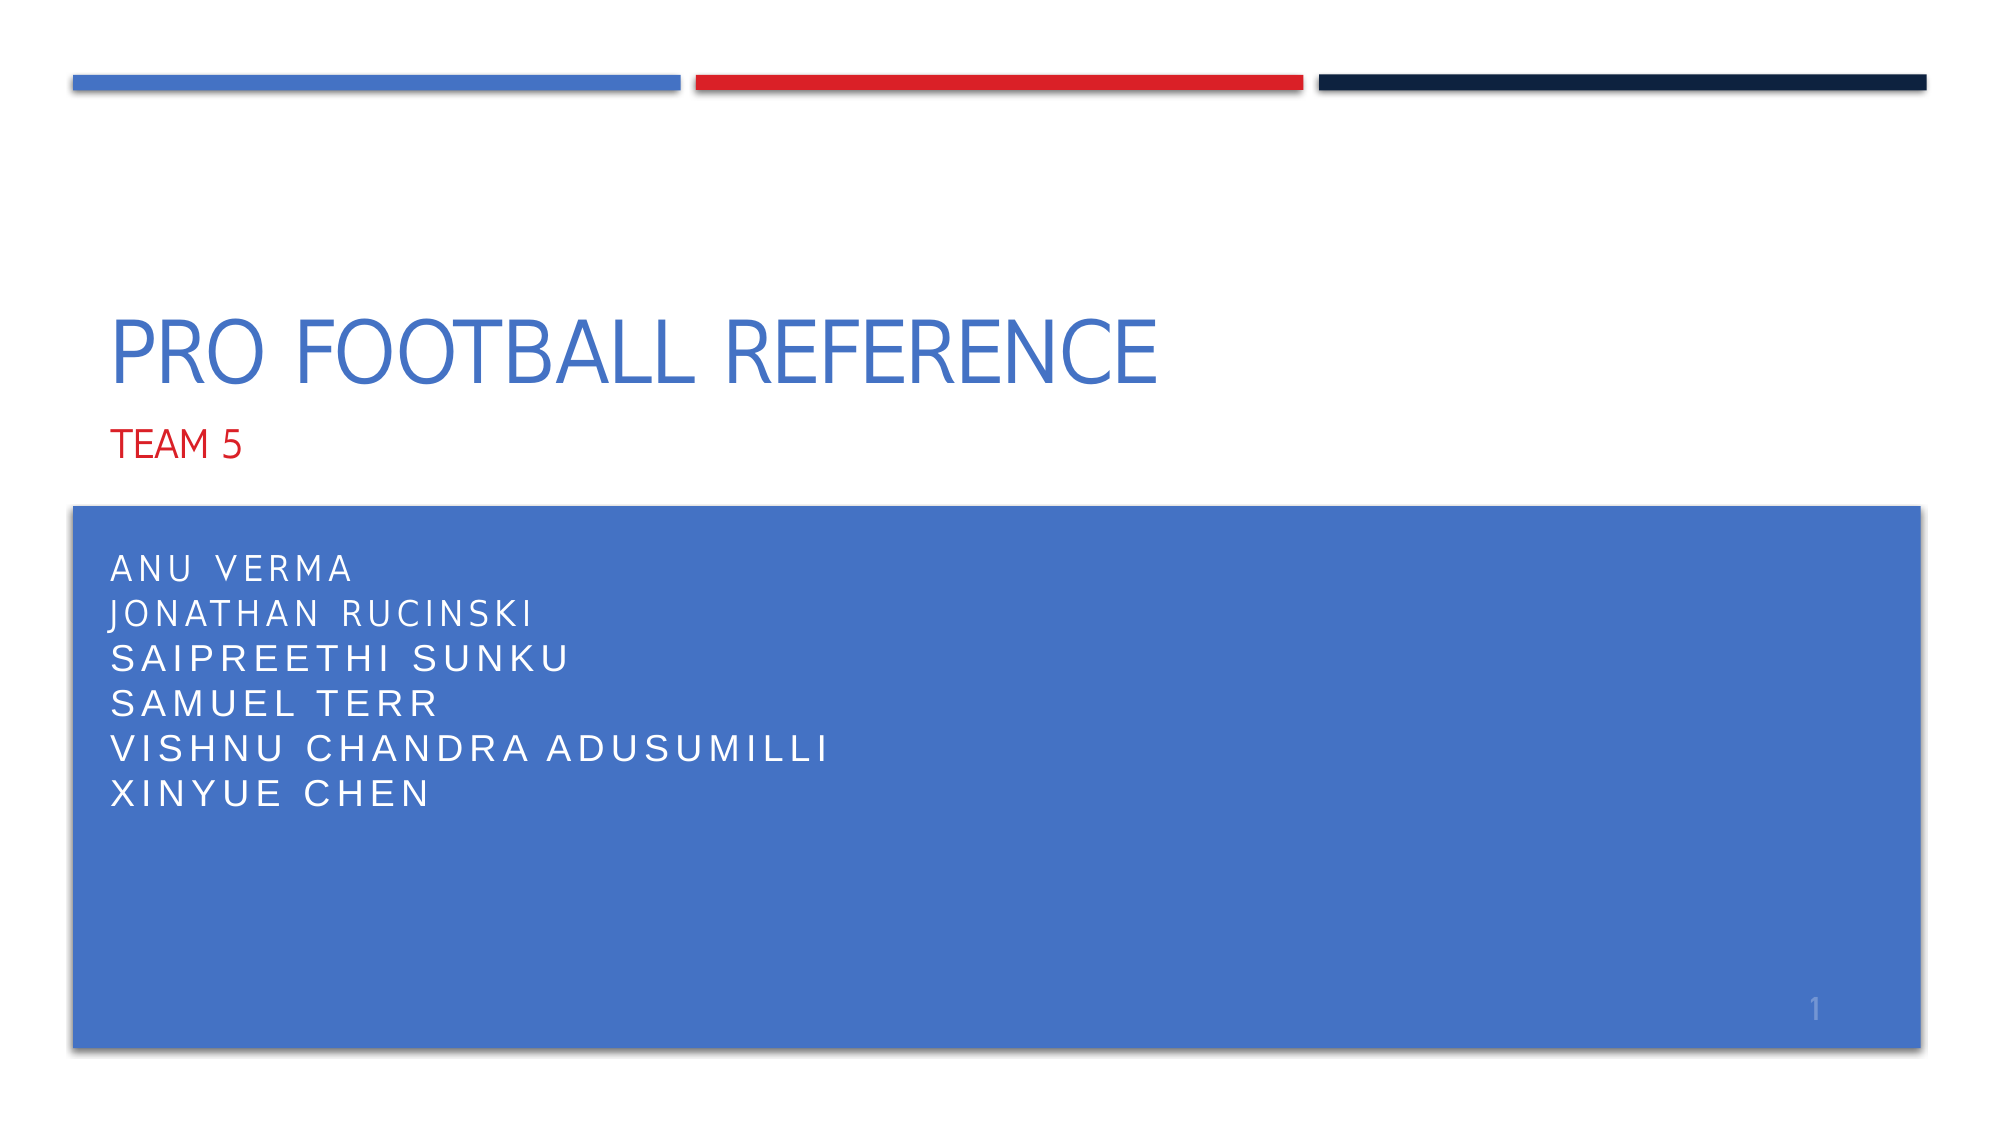

# Pro Football Reference
Team 5
ANU VERMA
JONATHAN RUCINSKI
SAIPREETHI SUNKU
SAMUEL TERR
VISHNU CHANDRA ADUSUMILLI
XINYUE CHEN
1